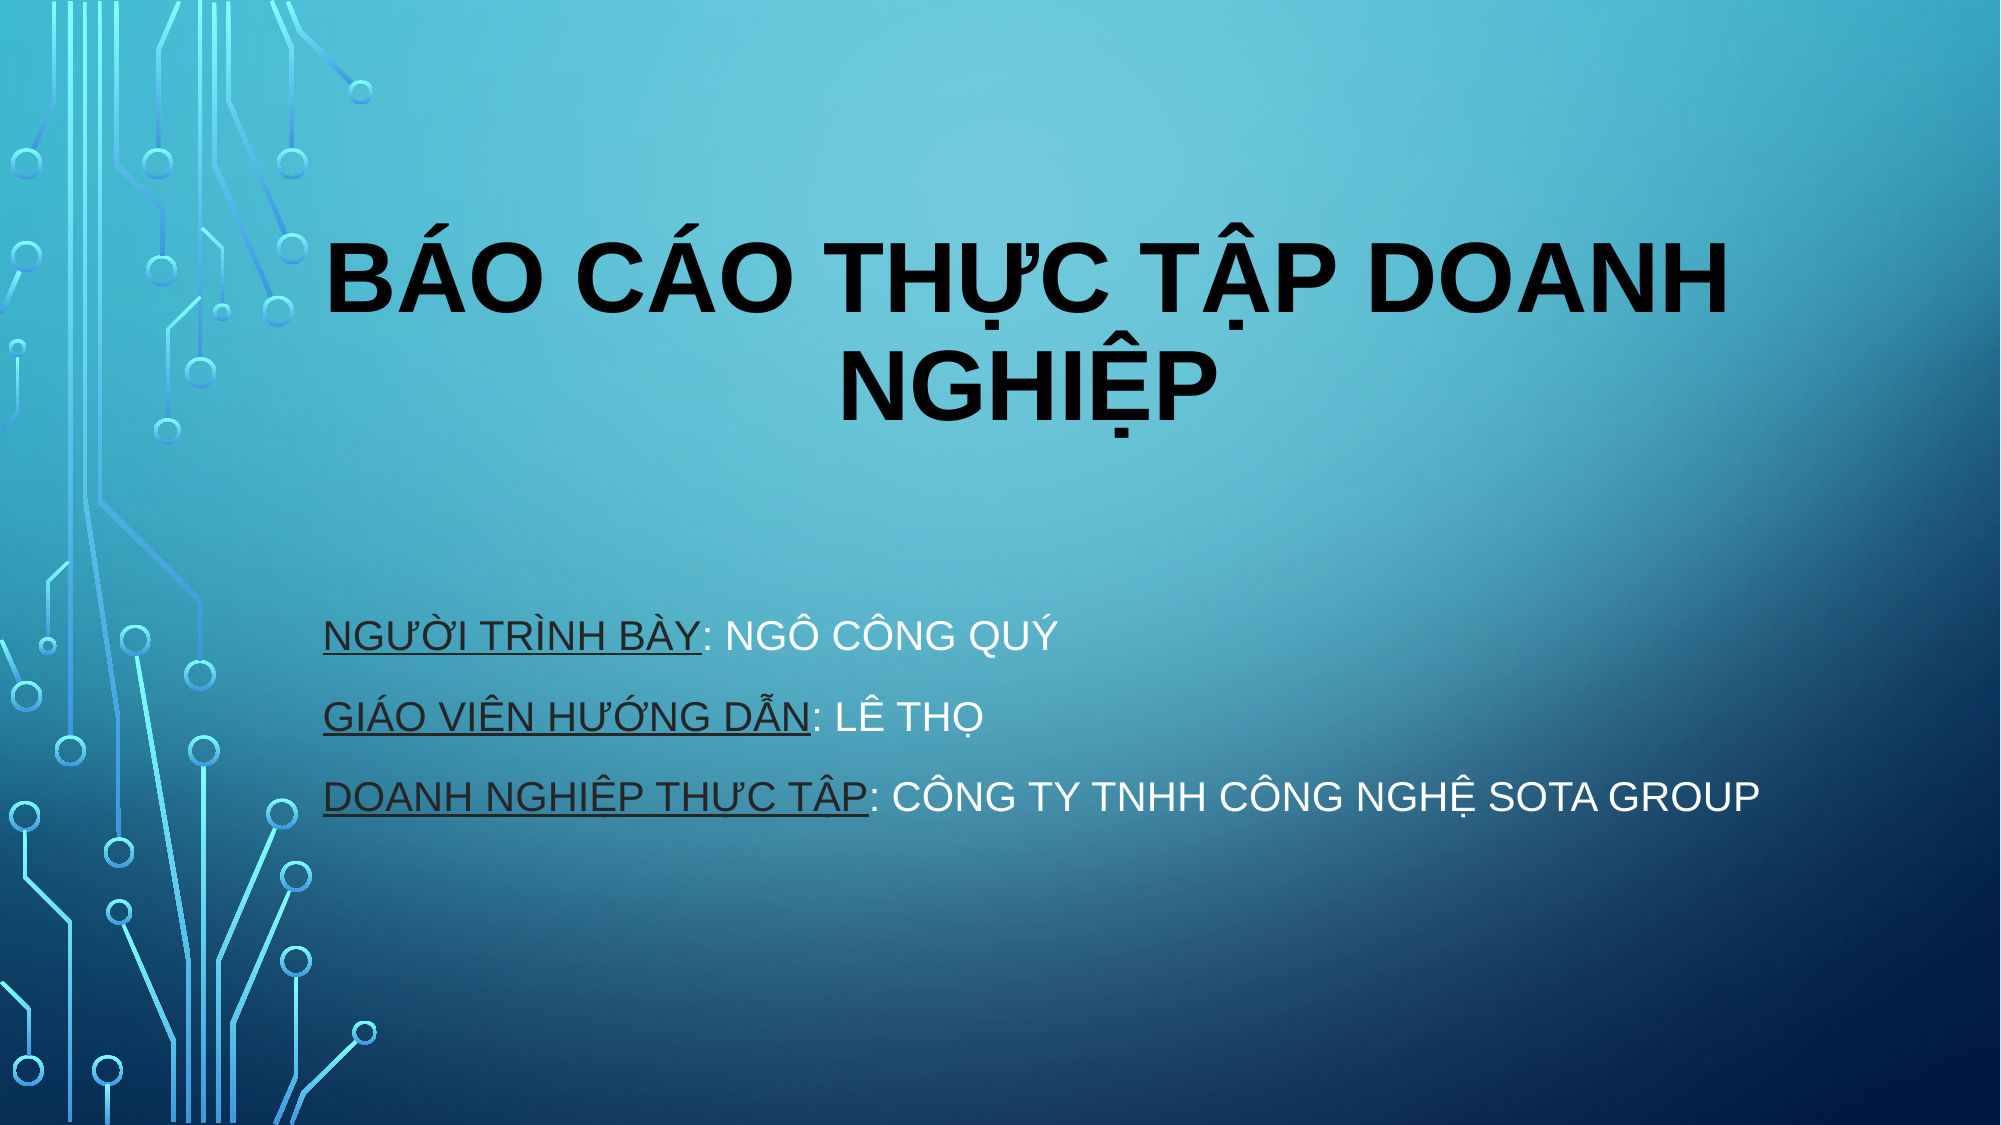

# Báo Cáo thực TẬp Doanh Nghiệp
Người trình bày: ngô công quý
GIÁO VIÊN HƯỚNG DẪN: Lê Thọ
Doanh nghiệp thực tập: Công ty tnhh công nghệ sota group